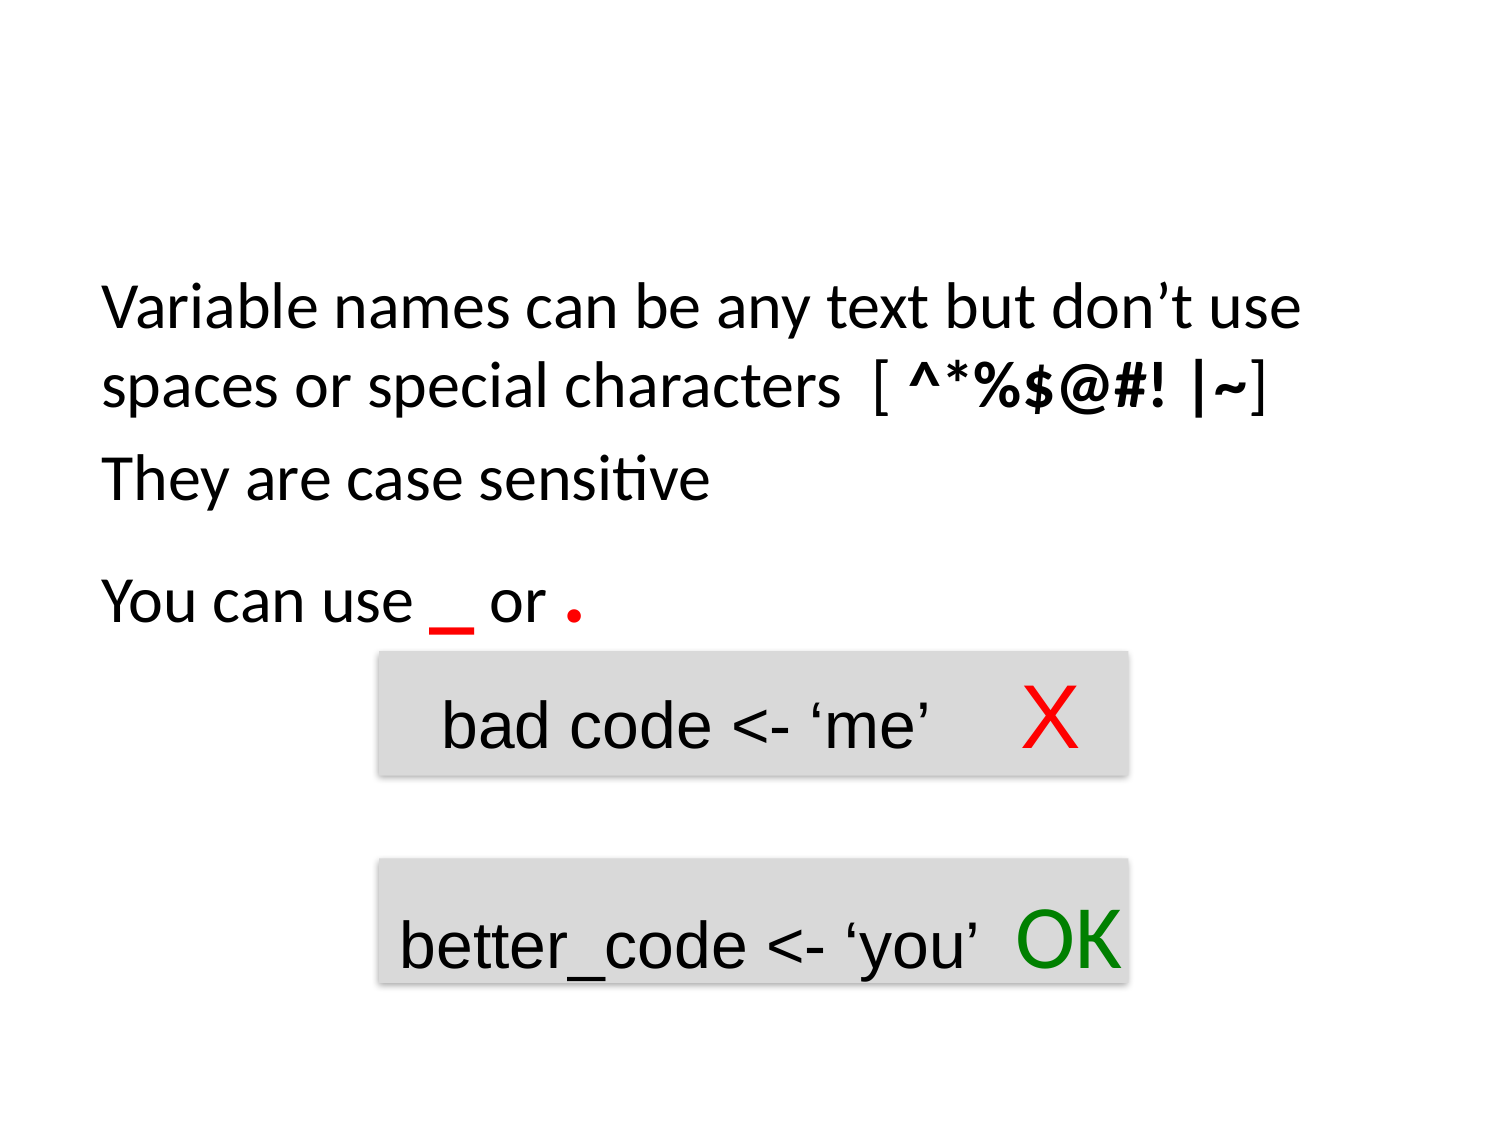

#
Variable names can be any text but don’t use spaces or special characters  [ ^*%$@#! |~]
They are case sensitive
You can use _ or .
bad code <- ‘me’     X

better_code <- ‘you’  OK